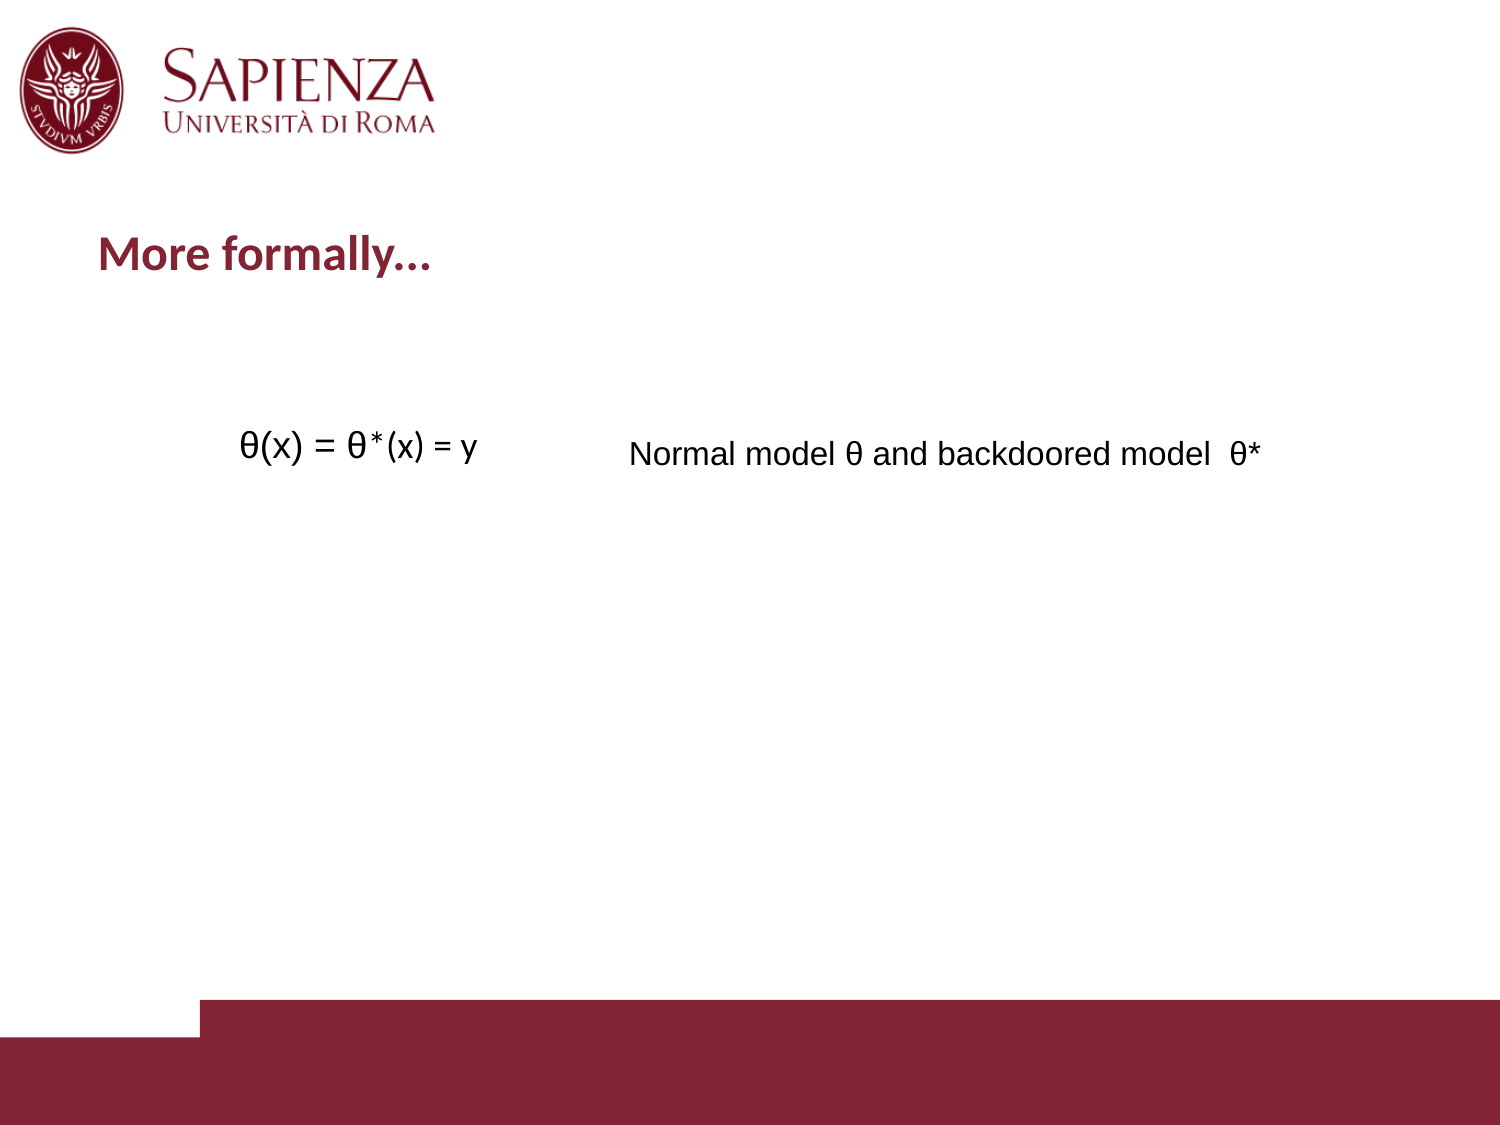

More formally...
θ(x) = θ*(x) = y
Normal model θ and backdoored model  θ*